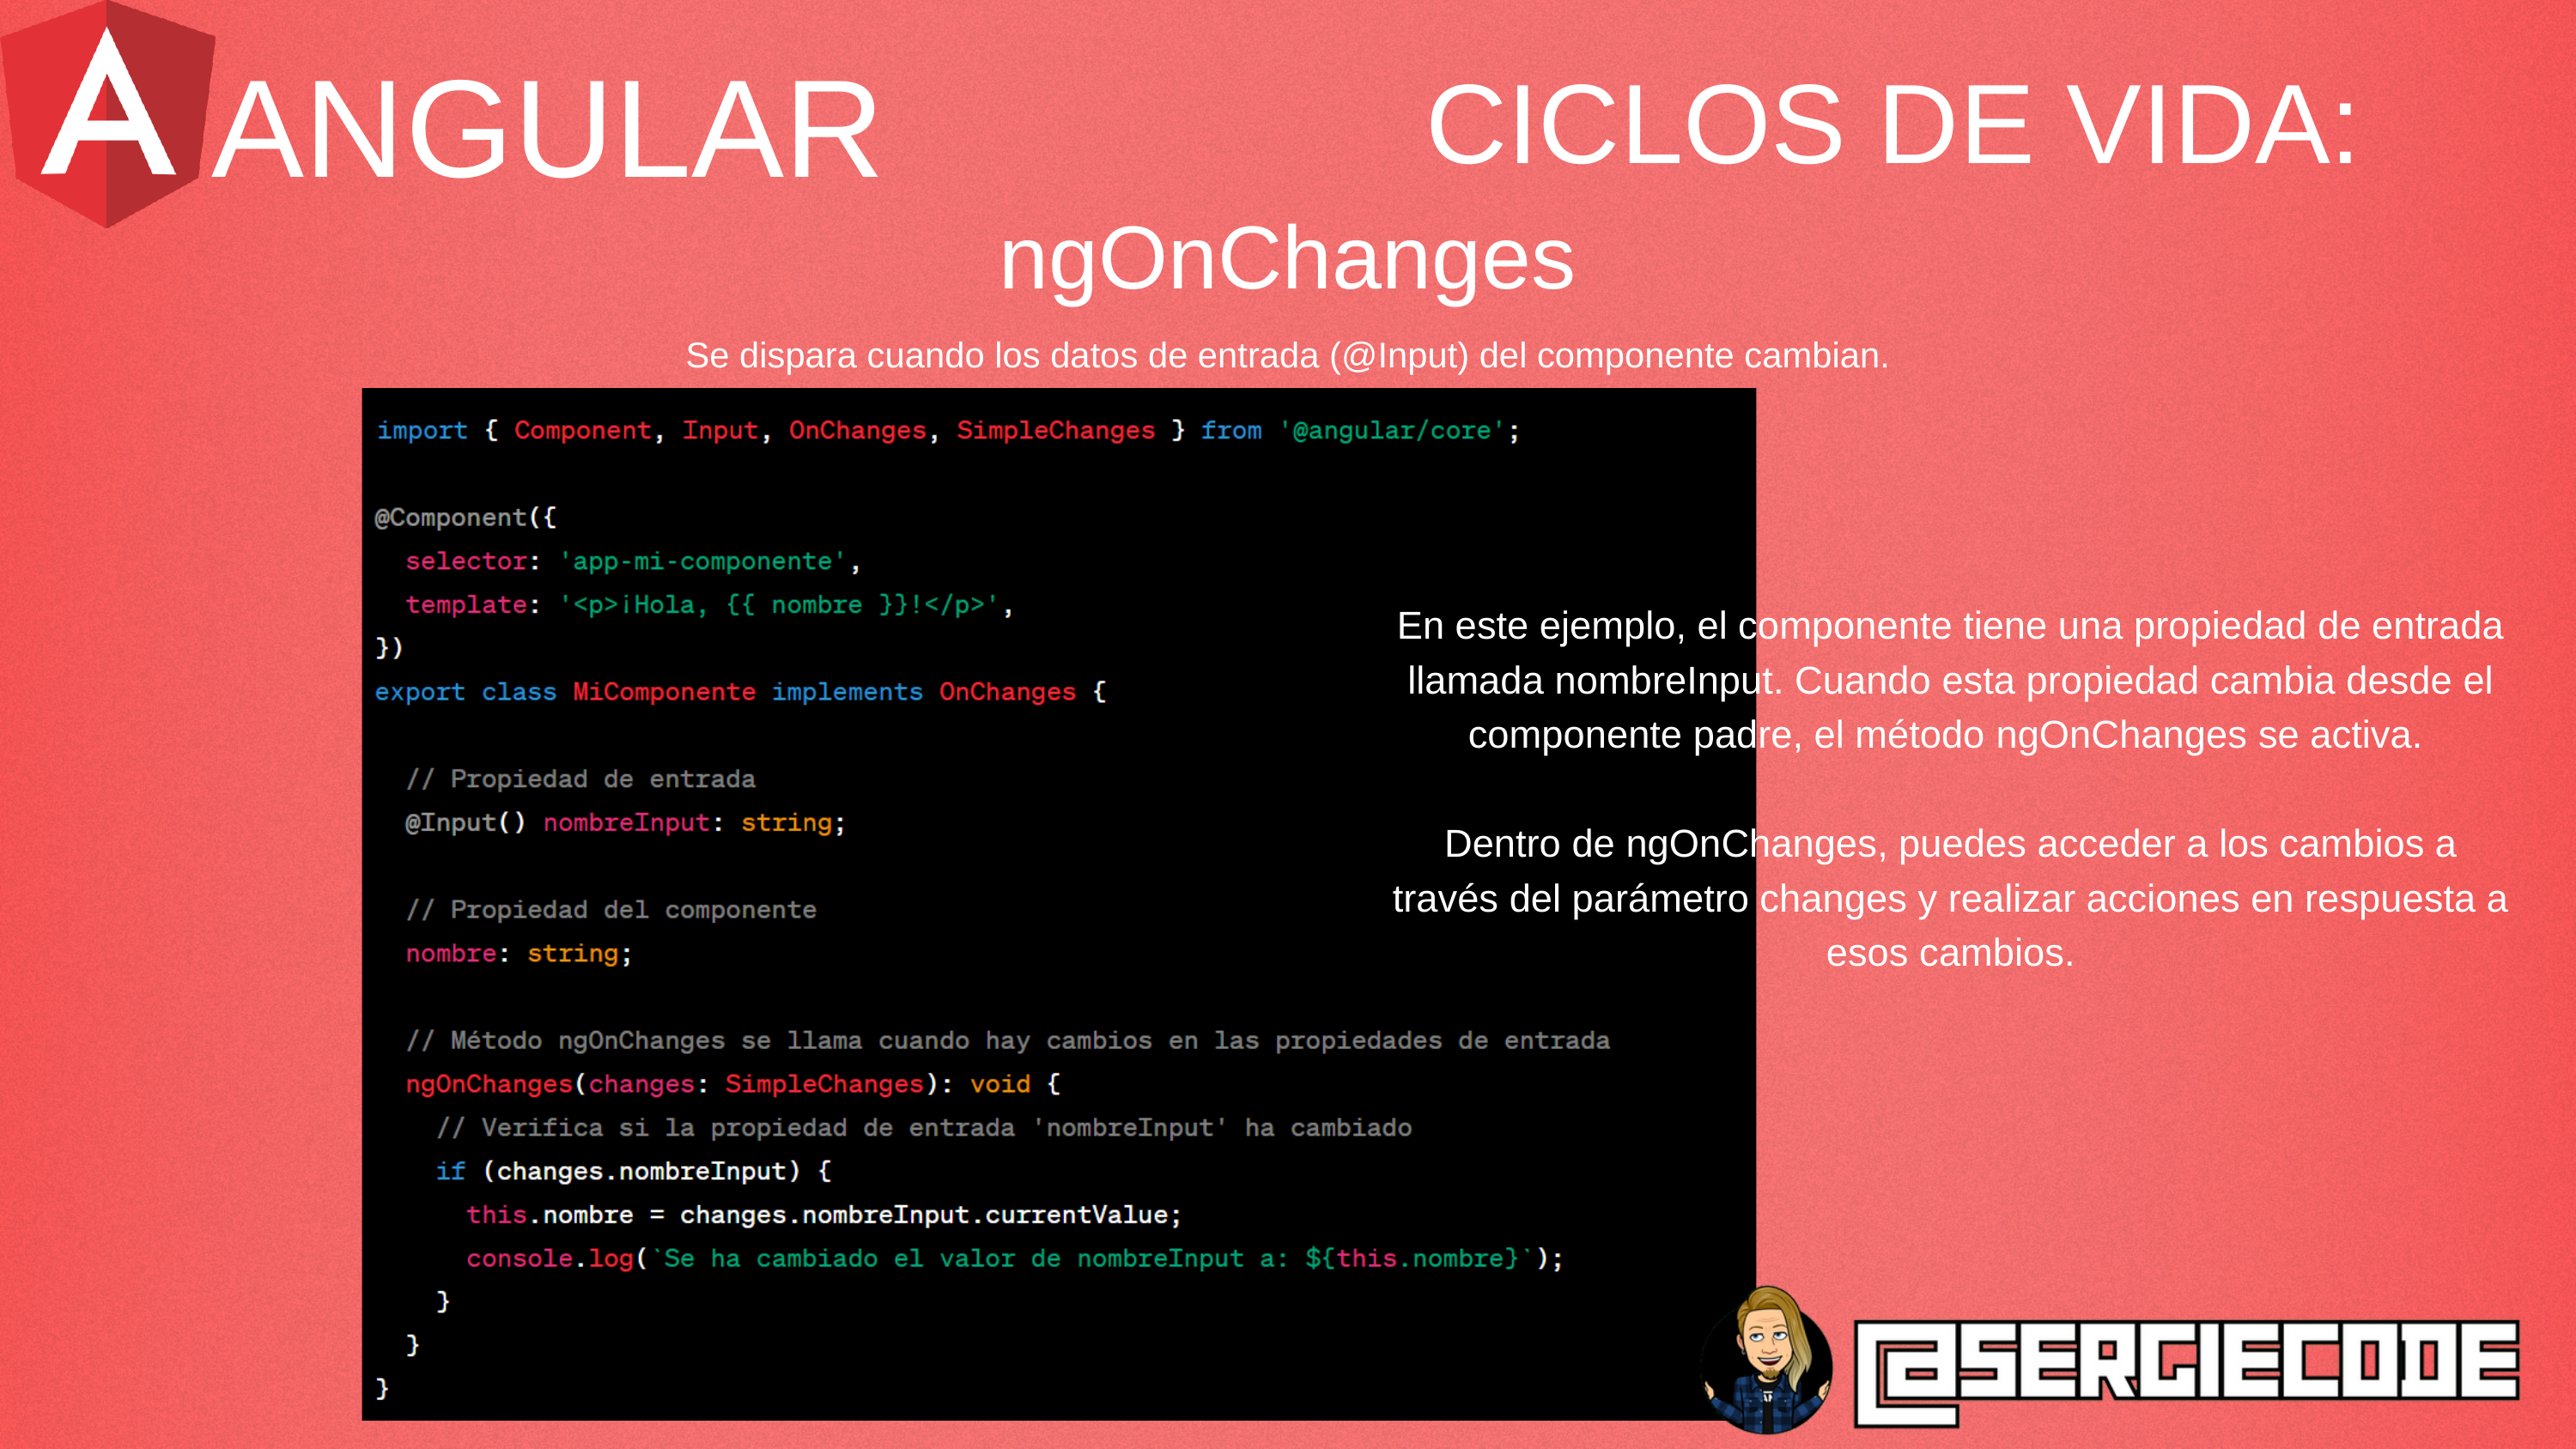

ANGULAR
CICLOS DE VIDA:
ngOnChanges
Se dispara cuando los datos de entrada (@Input) del componente cambian.

En este ejemplo, el componente tiene una propiedad de entrada llamada nombreInput. Cuando esta propiedad cambia desde el componente padre, el método ngOnChanges se activa.

Dentro de ngOnChanges, puedes acceder a los cambios a través del parámetro changes y realizar acciones en respuesta a esos cambios.